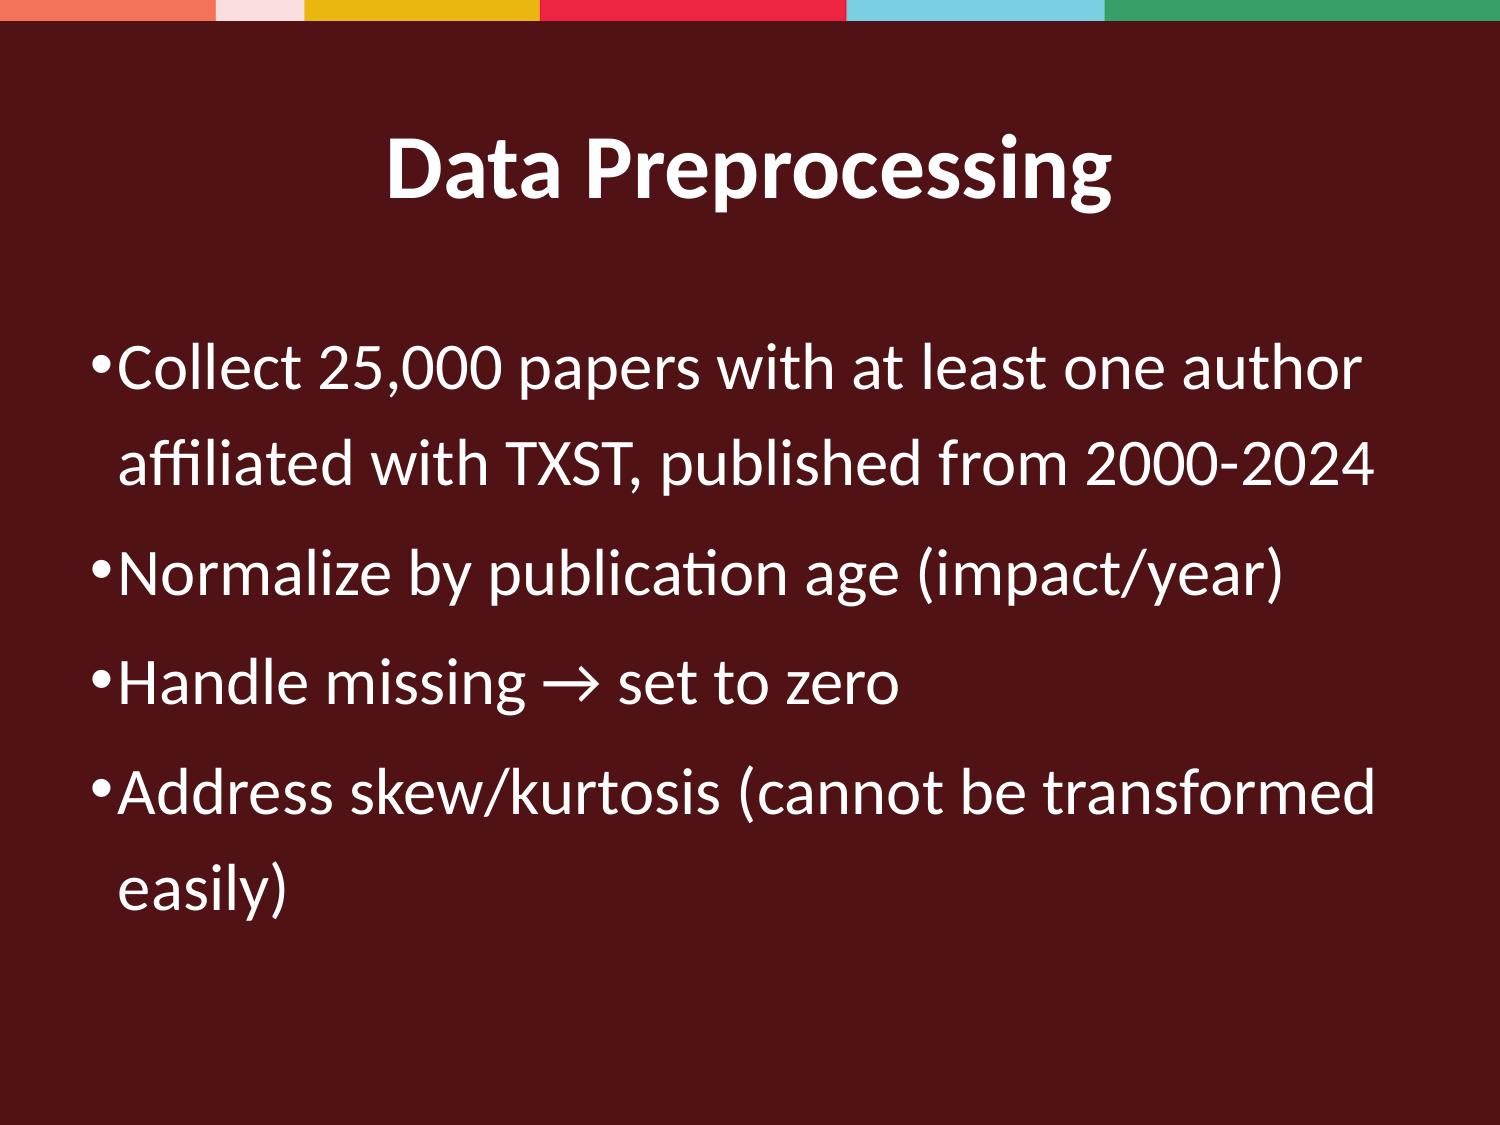

# Data Preprocessing
Collect 25,000 papers with at least one author affiliated with TXST, published from 2000-2024
Normalize by publication age (impact/year)
Handle missing → set to zero
Address skew/kurtosis (cannot be transformed easily)